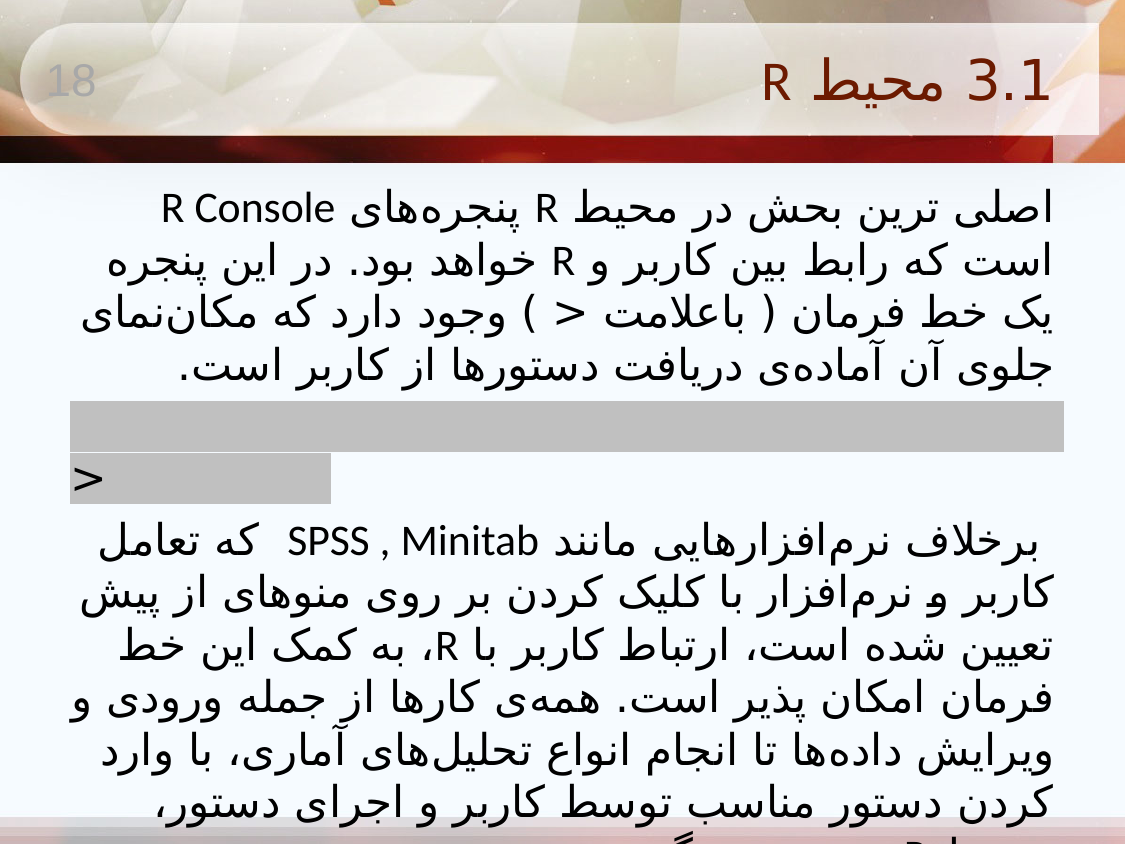

# 3.1 محیط R
18
اصلی ترین بحش در محیط R پنجره‌های R Console است که رابط بین کاربر و R خواهد بود. در این پنجره یک خط فرمان ( باعلامت < ) وجود دارد که مکان‌نمای جلوی آن آماده‌ی دریافت دستورها از کاربر است.
                                                                                       <
 برخلاف نرم‌افزارهایی مانند SPSS , Minitab  که تعامل کاربر و نرم‌افزار با کلیک کردن بر روی منوهای از پیش تعیین شده است، ارتباط کاربر با R، به کمک این خط فرمان امکان پذیر است. همه‌ی کارها از جمله ورودی و ویرایش داده‌ها تا انجام انواع تحلیل‌های آماری، با وارد کردن دستور مناسب توسط کاربر و اجرای دستور، توسط R صورت می‌گیرد.